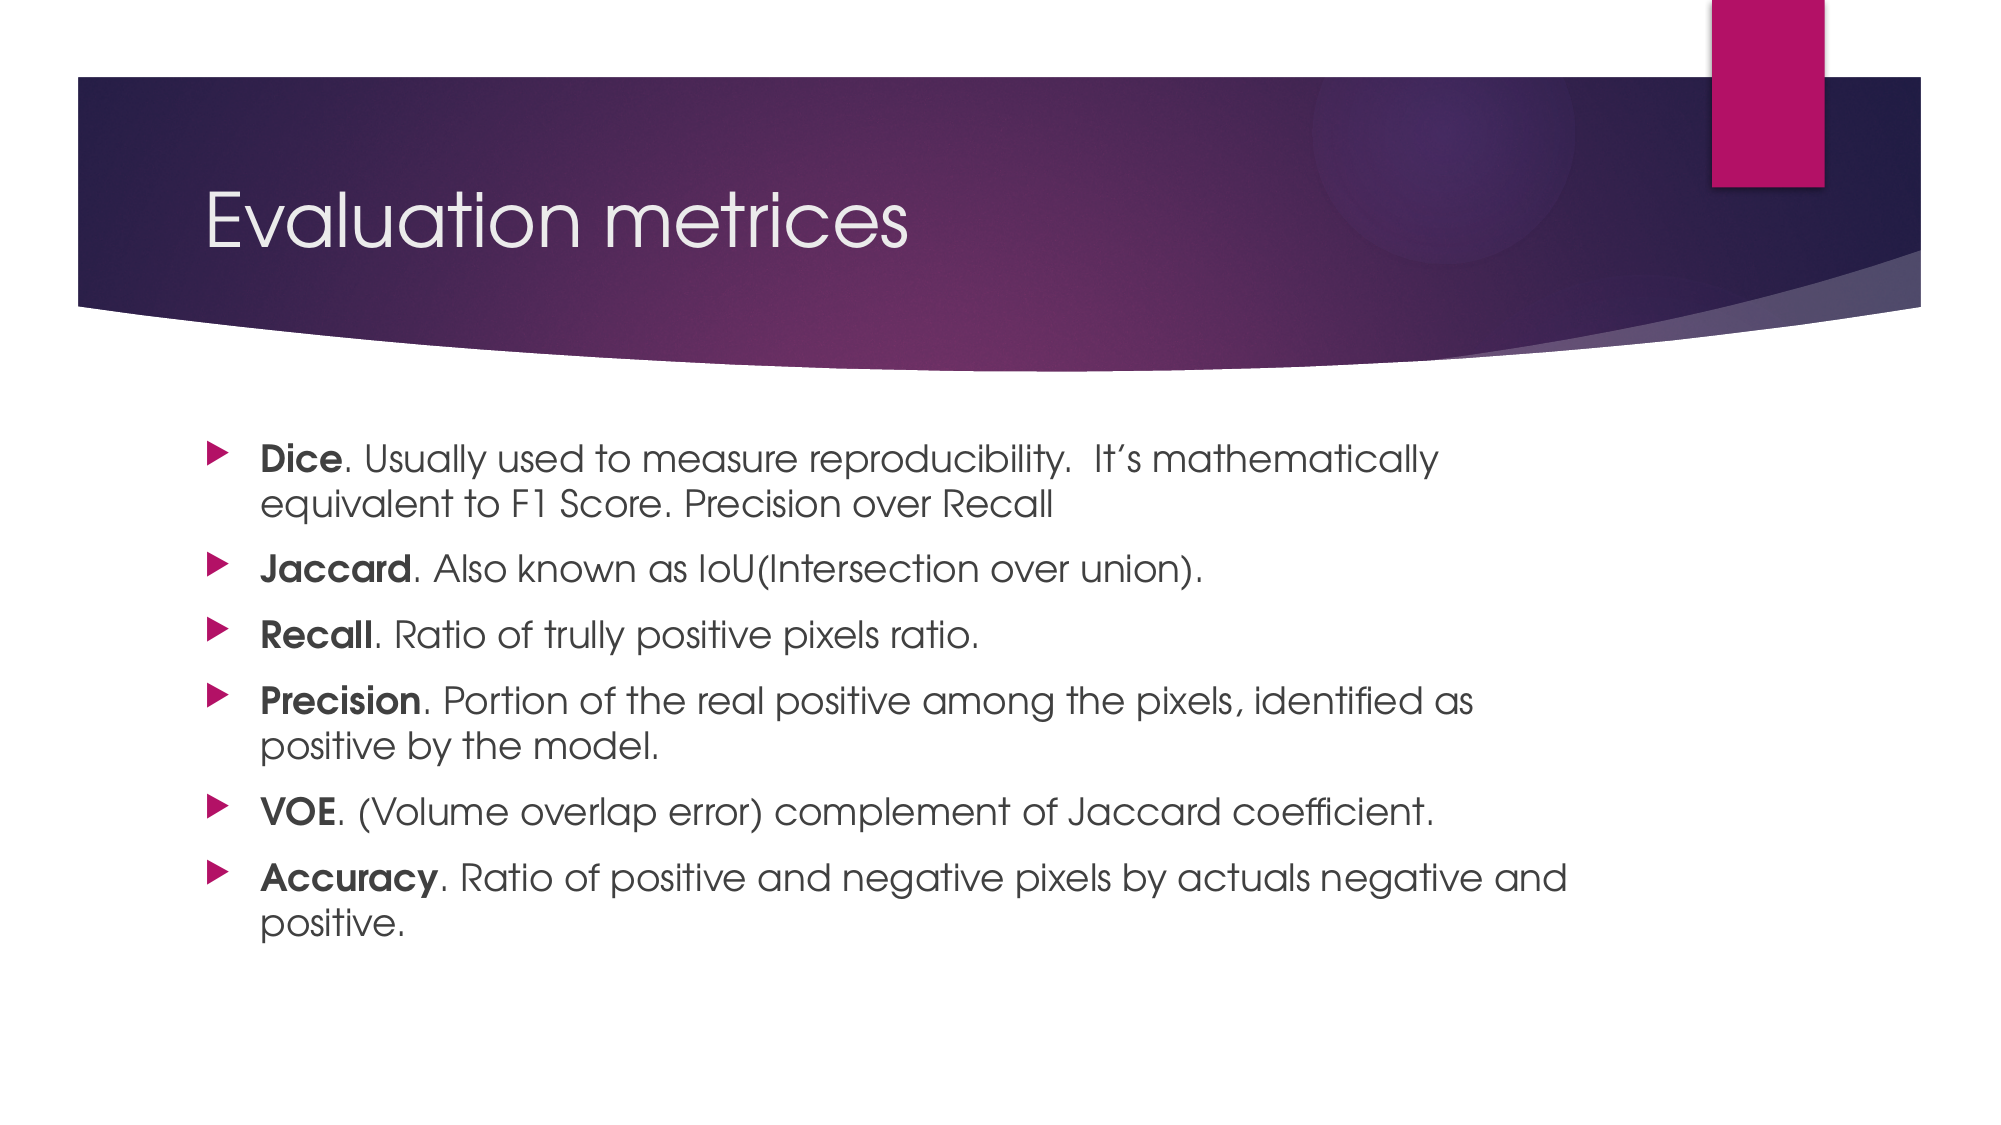

# Evaluation metrices
Dice. Usually used to measure reproducibility.  It’s mathematically equivalent to F1 Score. Precision over Recall
Jaccard. Also known as IoU(Intersection over union).
Recall. Ratio of trully positive pixels ratio.
Precision. Portion of the real positive among the pixels, identified as positive by the model.
VOE. (Volume overlap error) complement of Jaccard coefficient.
Accuracy. Ratio of positive and negative pixels by actuals negative and positive.